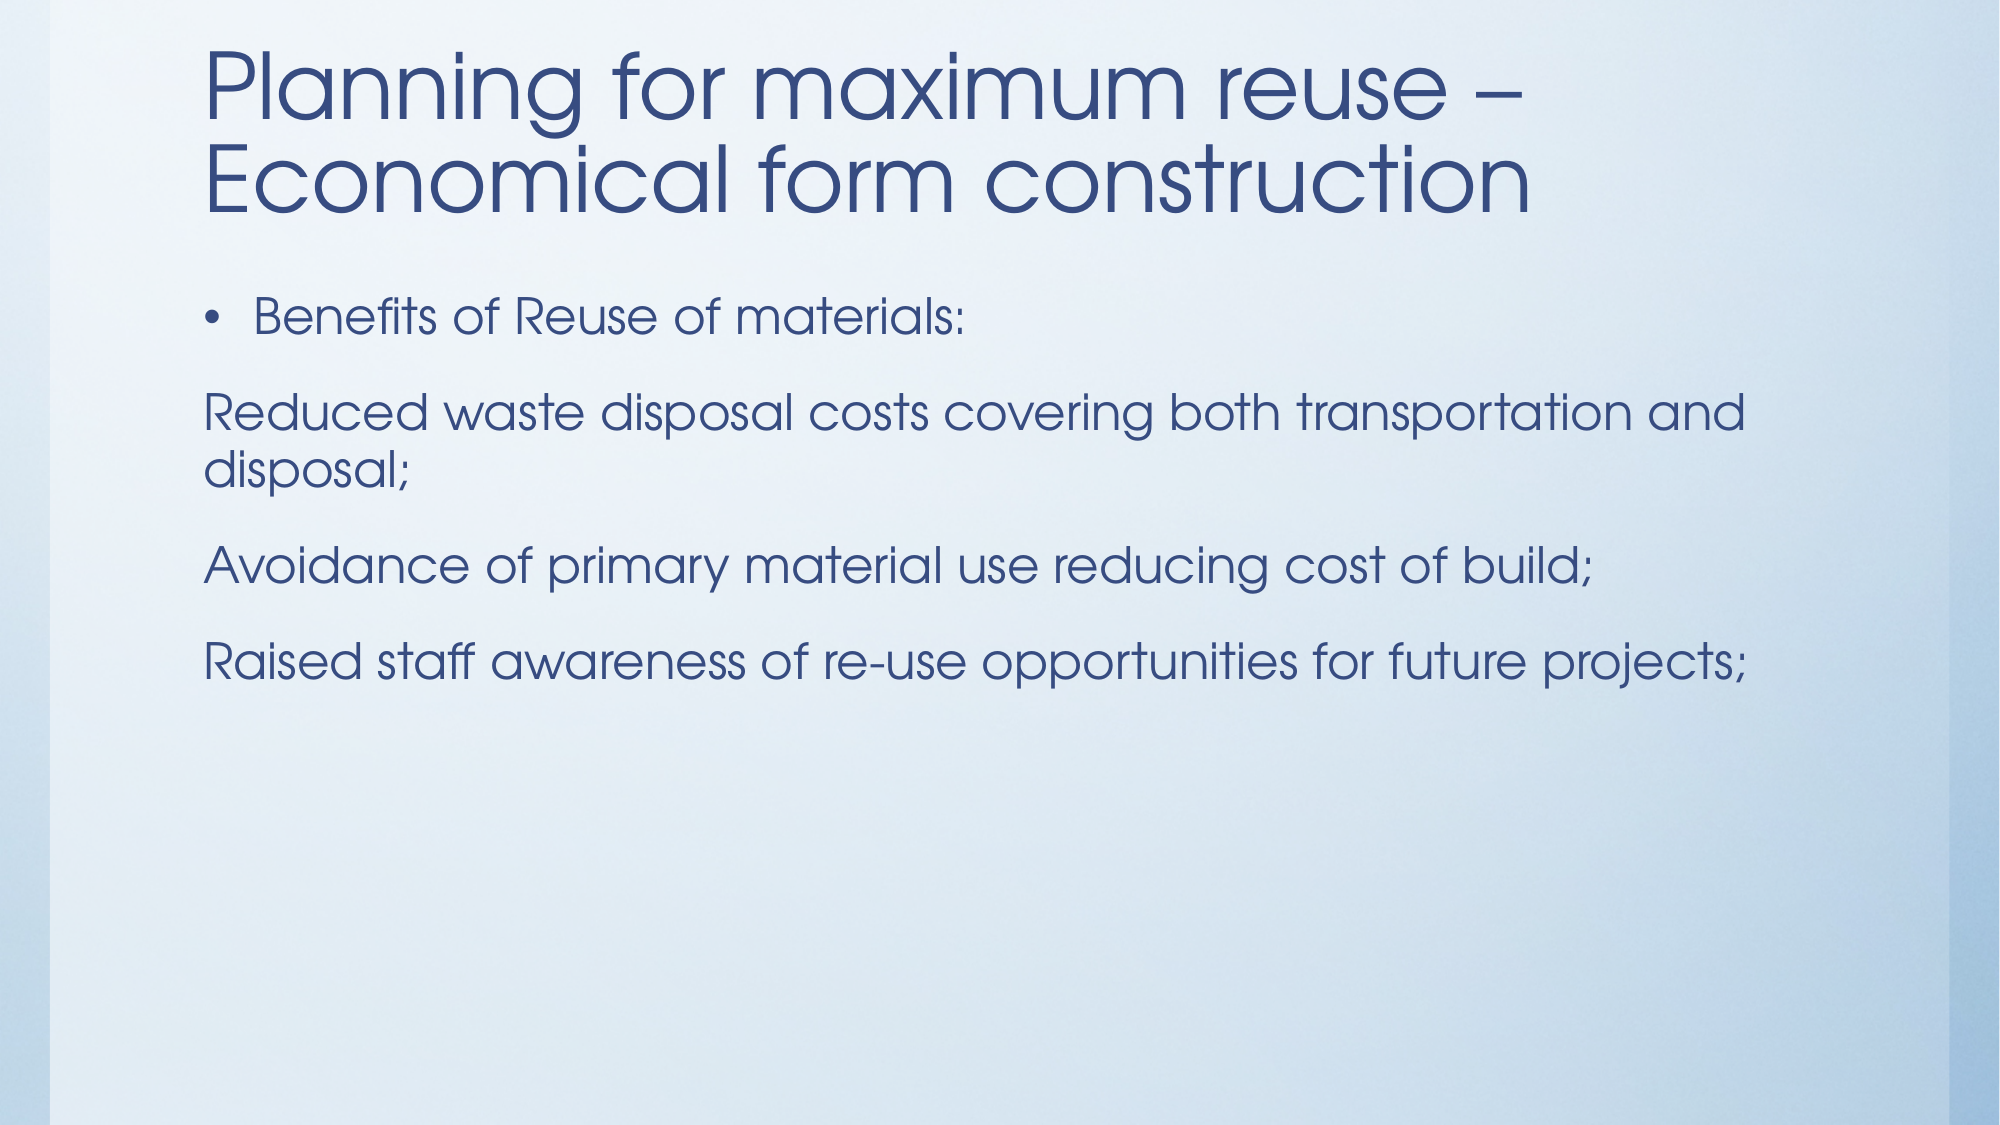

# Planning for maximum reuse – Economical form construction
Benefits of Reuse of materials:
Reduced waste disposal costs covering both transportation and disposal;
Avoidance of primary material use reducing cost of build;
Raised staff awareness of re-use opportunities for future projects;